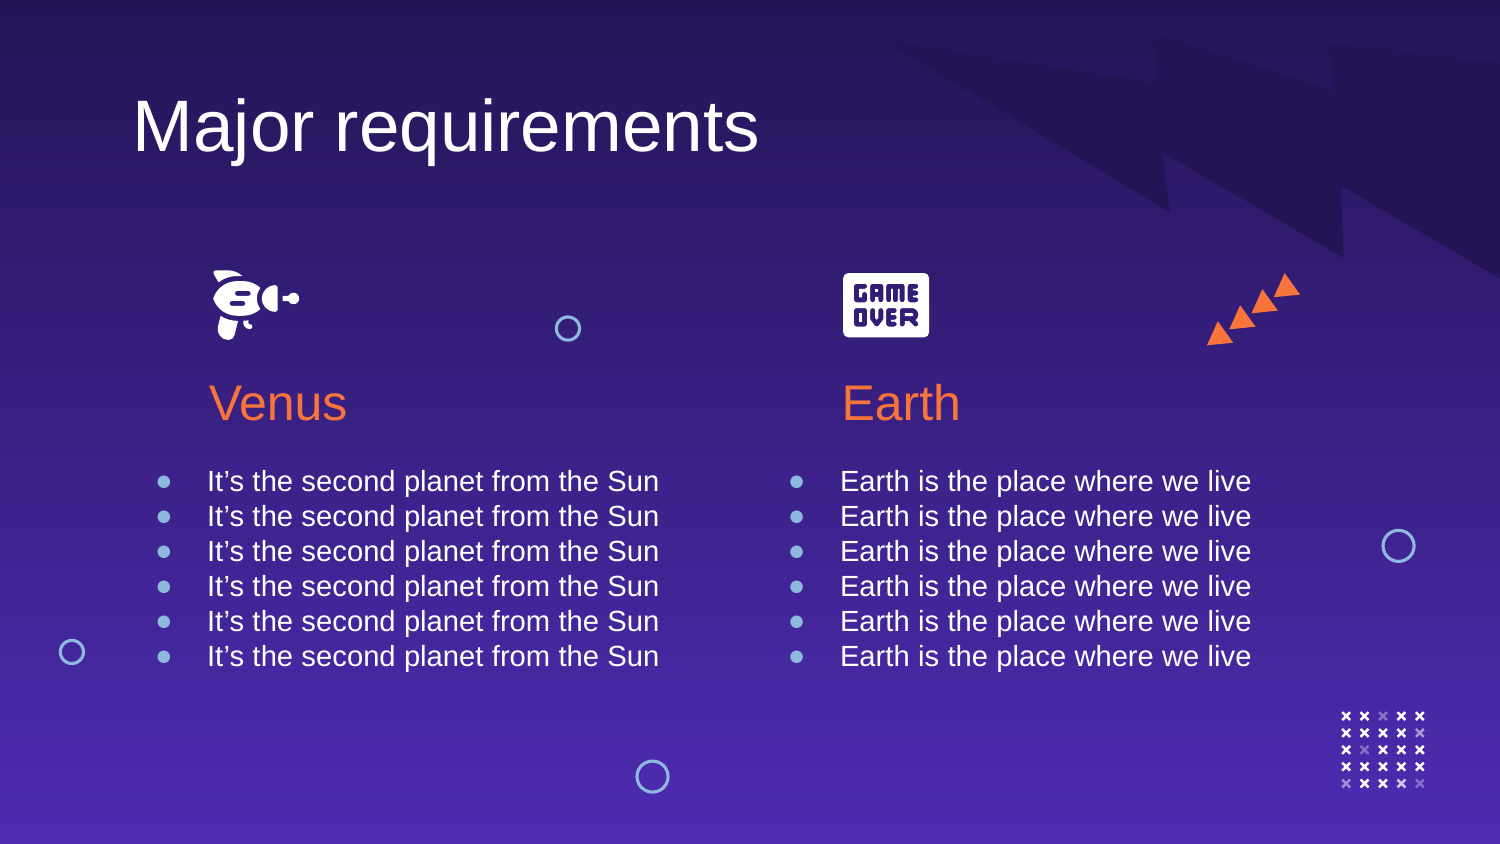

# Major requirements

Venus
Earth
It’s the second planet from the Sun
It’s the second planet from the Sun
It’s the second planet from the Sun
It’s the second planet from the Sun
It’s the second planet from the Sun
It’s the second planet from the Sun
Earth is the place where we live
Earth is the place where we live
Earth is the place where we live
Earth is the place where we live
Earth is the place where we live
Earth is the place where we live